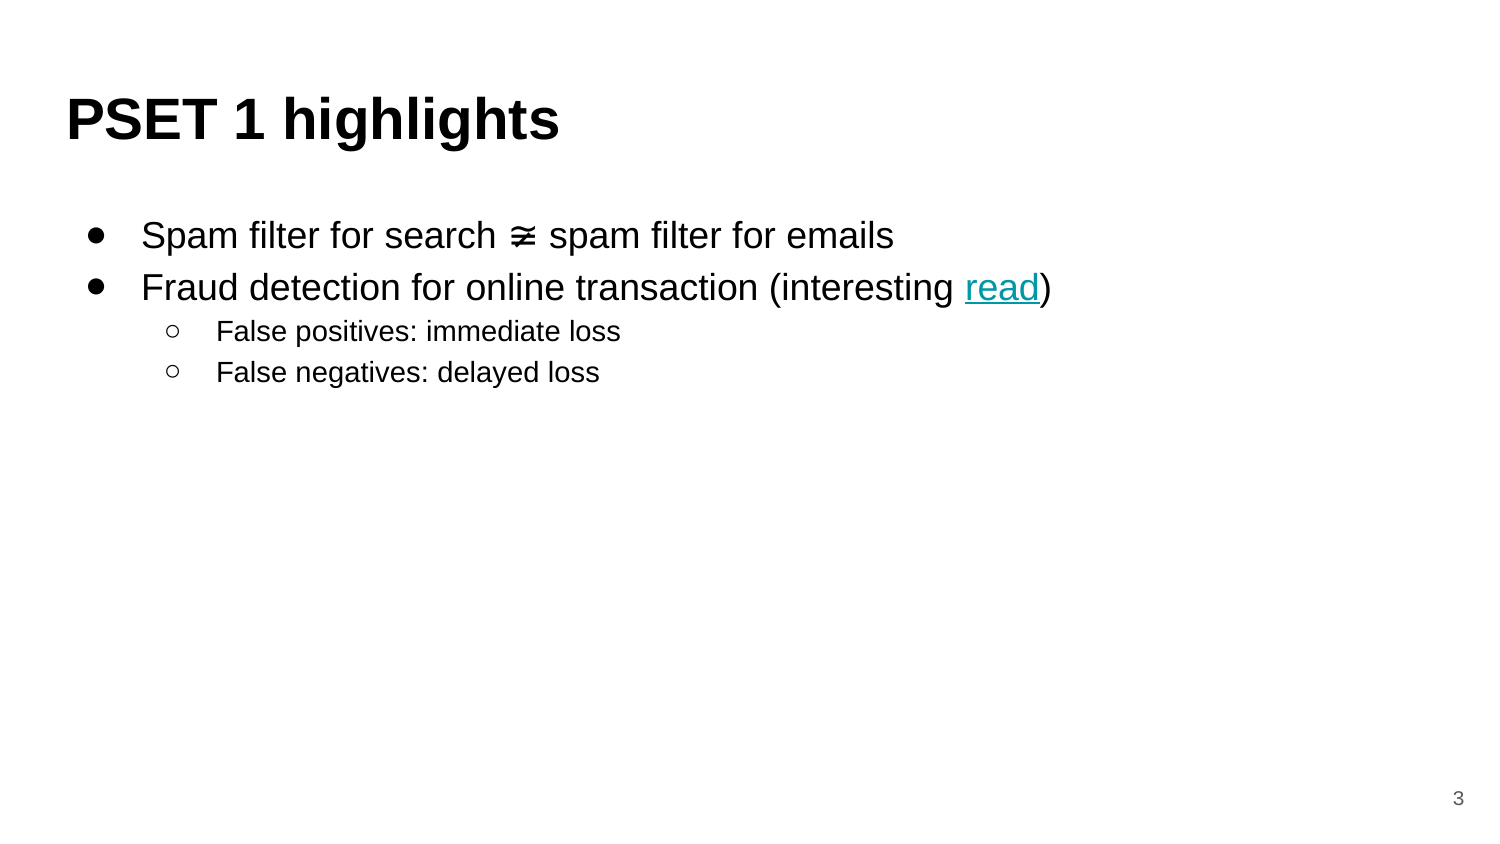

# PSET 1 highlights
Spam filter for search ≆ spam filter for emails
Fraud detection for online transaction (interesting read)
False positives: immediate loss
False negatives: delayed loss
3